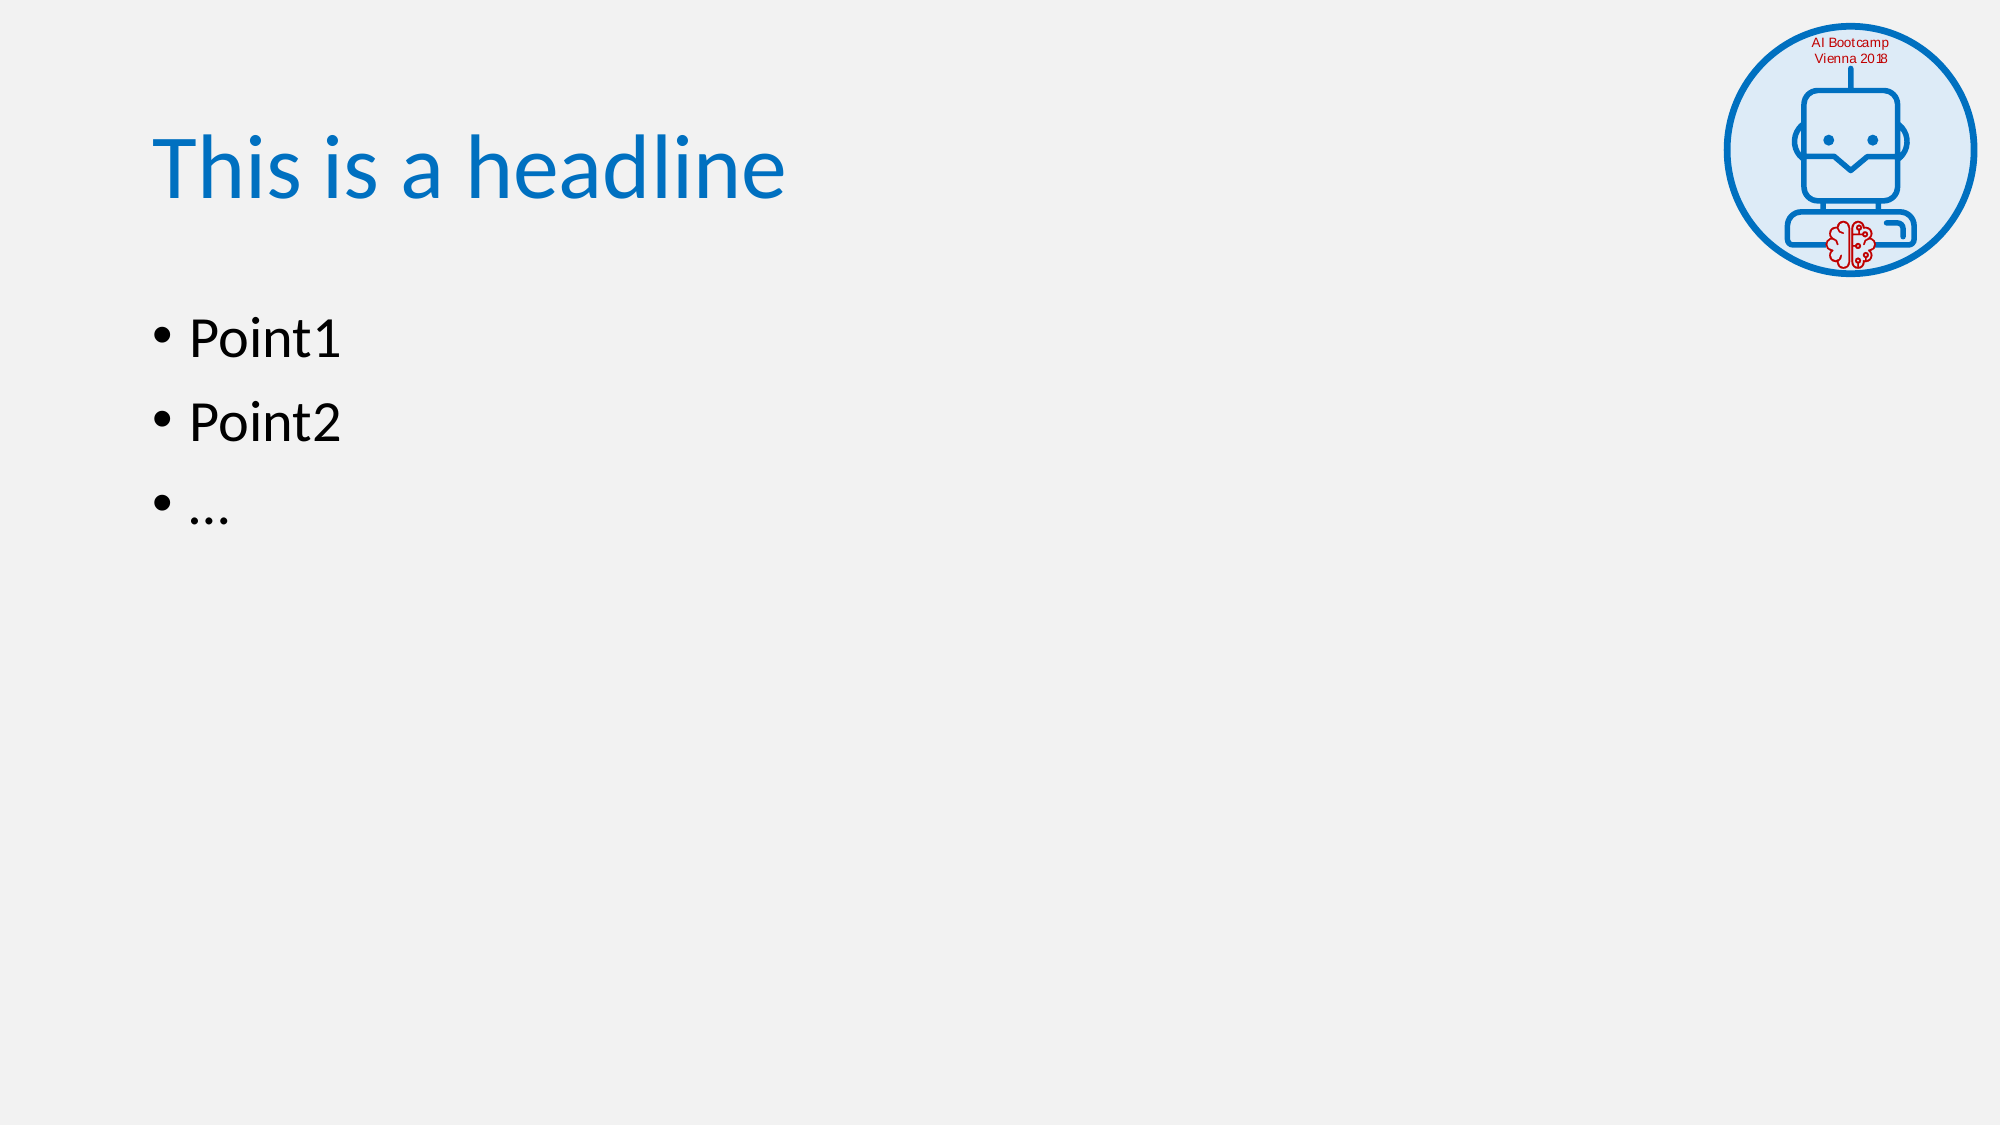

# This is a headline
Point1
Point2
…